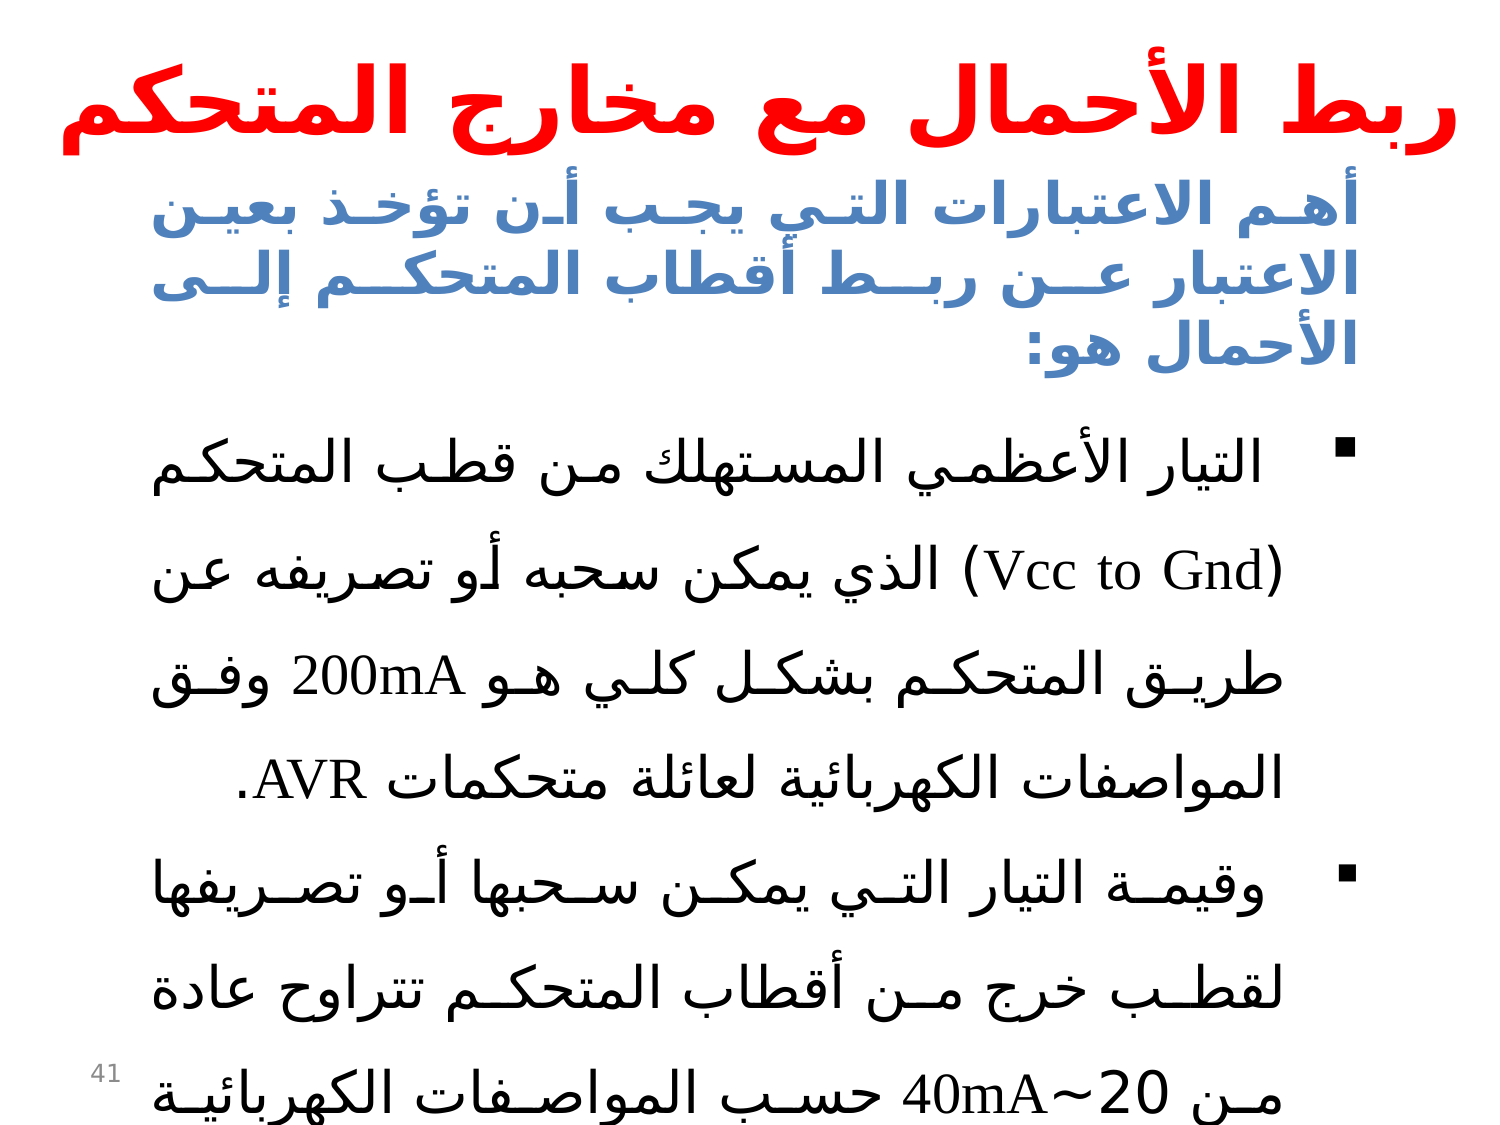

ربط الأحمال مع مخارج المتحكم
أهم الاعتبارات التي يجب أن تؤخذ بعين الاعتبار عن ربط أقطاب المتحكم إلى الأحمال هو:
 التيار الأعظمي المستهلك من قطب المتحكم (Vcc to Gnd) الذي يمكن سحبه أو تصريفه عن طريق المتحكم بشكل كلي هو 200mA وفق المواصفات الكهربائية لعائلة متحكمات AVR.
 وقيمة التيار التي يمكن سحبها أو تصريفها لقطب خرج من أقطاب المتحكم تتراوح عادة من 20~40mA حسب المواصفات الكهربائية للمتحكم المصغر AVR.
41